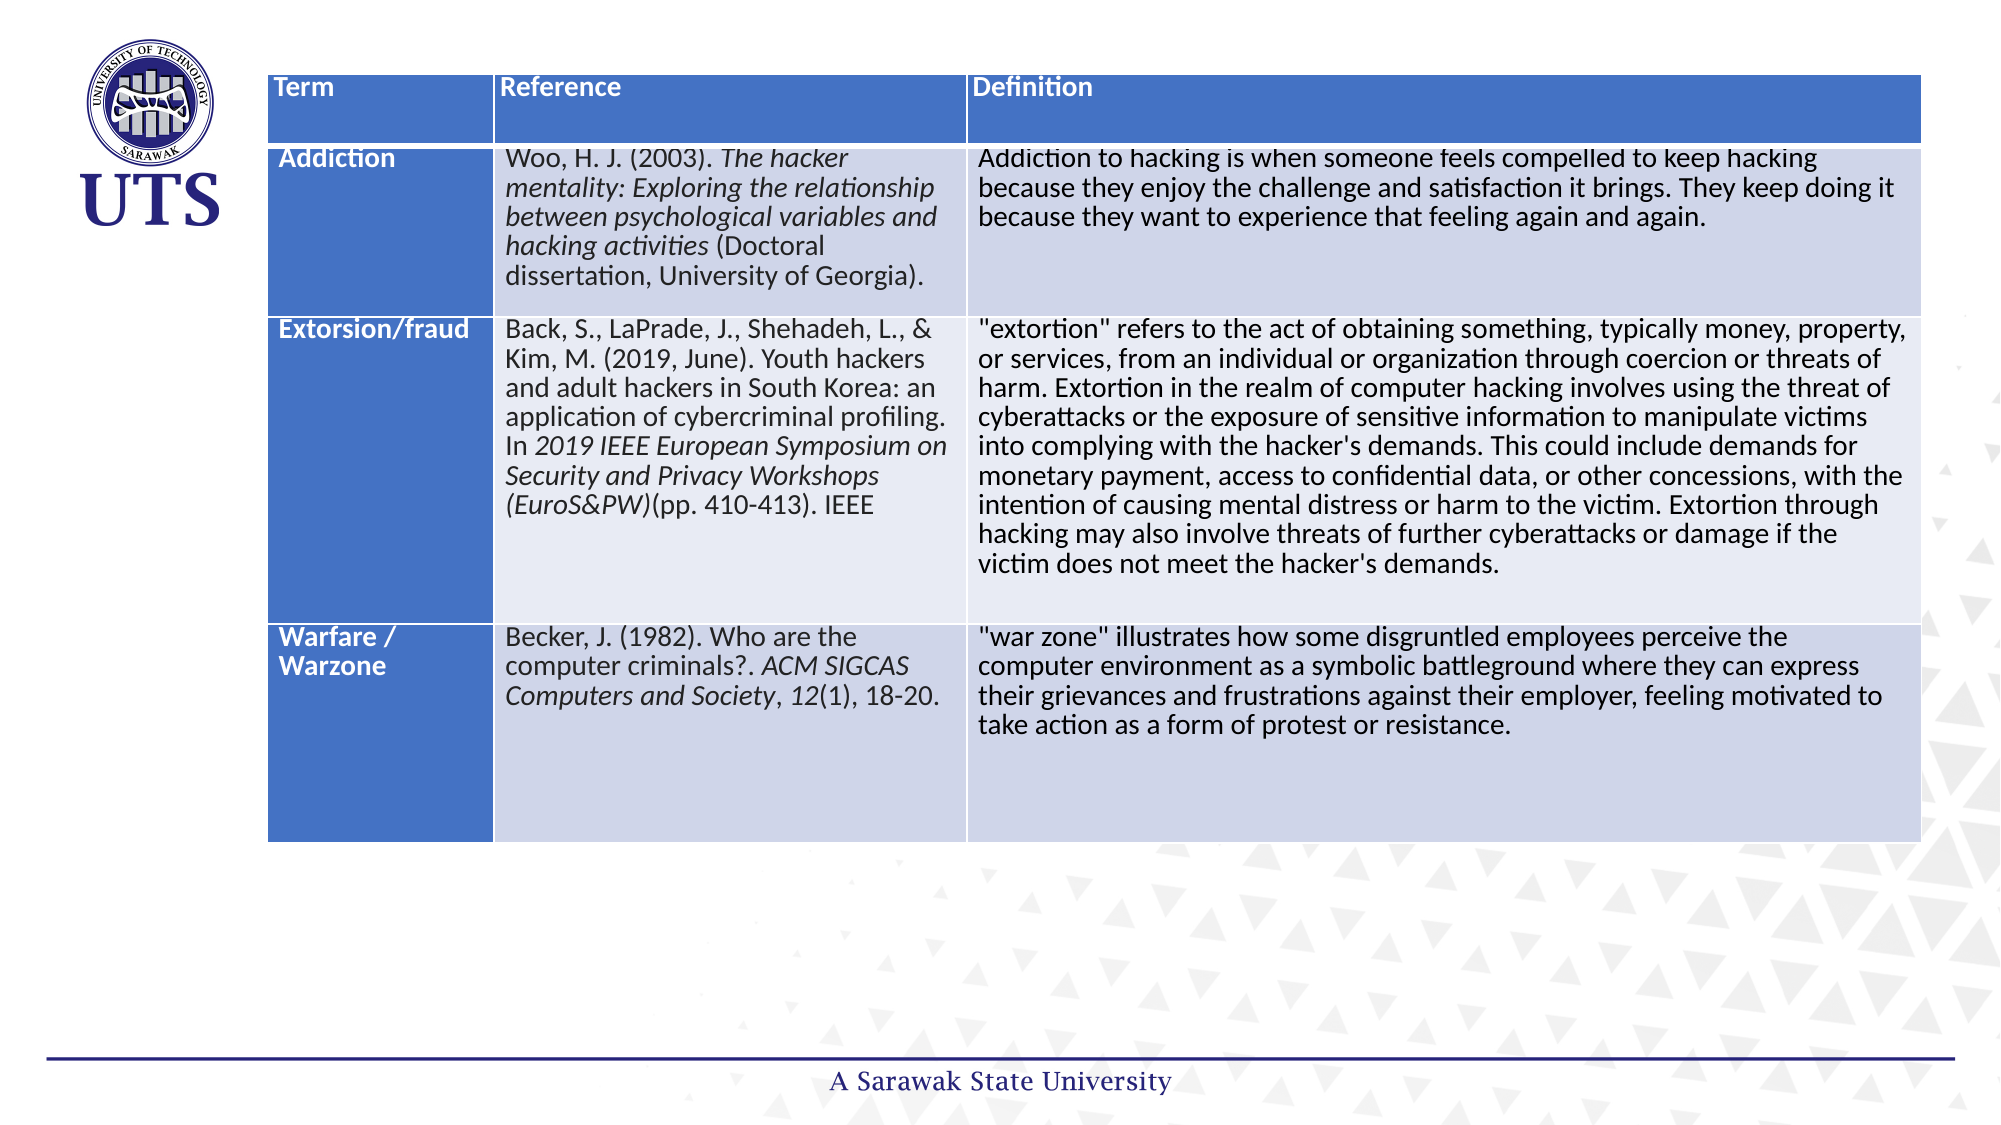

| Term | Reference | Definition |
| --- | --- | --- |
| Addiction | Woo, H. J. (2003). The hacker mentality: Exploring the relationship between psychological variables and hacking activities (Doctoral dissertation, University of Georgia). | Addiction to hacking is when someone feels compelled to keep hacking because they enjoy the challenge and satisfaction it brings. They keep doing it because they want to experience that feeling again and again. |
| Extorsion/fraud | Back, S., LaPrade, J., Shehadeh, L., & Kim, M. (2019, June). Youth hackers and adult hackers in South Korea: an application of cybercriminal profiling. In 2019 IEEE European Symposium on Security and Privacy Workshops (EuroS&PW)(pp. 410-413). IEEE | "extortion" refers to the act of obtaining something, typically money, property, or services, from an individual or organization through coercion or threats of harm. Extortion in the realm of computer hacking involves using the threat of cyberattacks or the exposure of sensitive information to manipulate victims into complying with the hacker's demands. This could include demands for monetary payment, access to confidential data, or other concessions, with the intention of causing mental distress or harm to the victim. Extortion through hacking may also involve threats of further cyberattacks or damage if the victim does not meet the hacker's demands. |
| Warfare / Warzone | Becker, J. (1982). Who are the computer criminals?. ACM SIGCAS Computers and Society, 12(1), 18-20. | "war zone" illustrates how some disgruntled employees perceive the computer environment as a symbolic battleground where they can express their grievances and frustrations against their employer, feeling motivated to take action as a form of protest or resistance. |